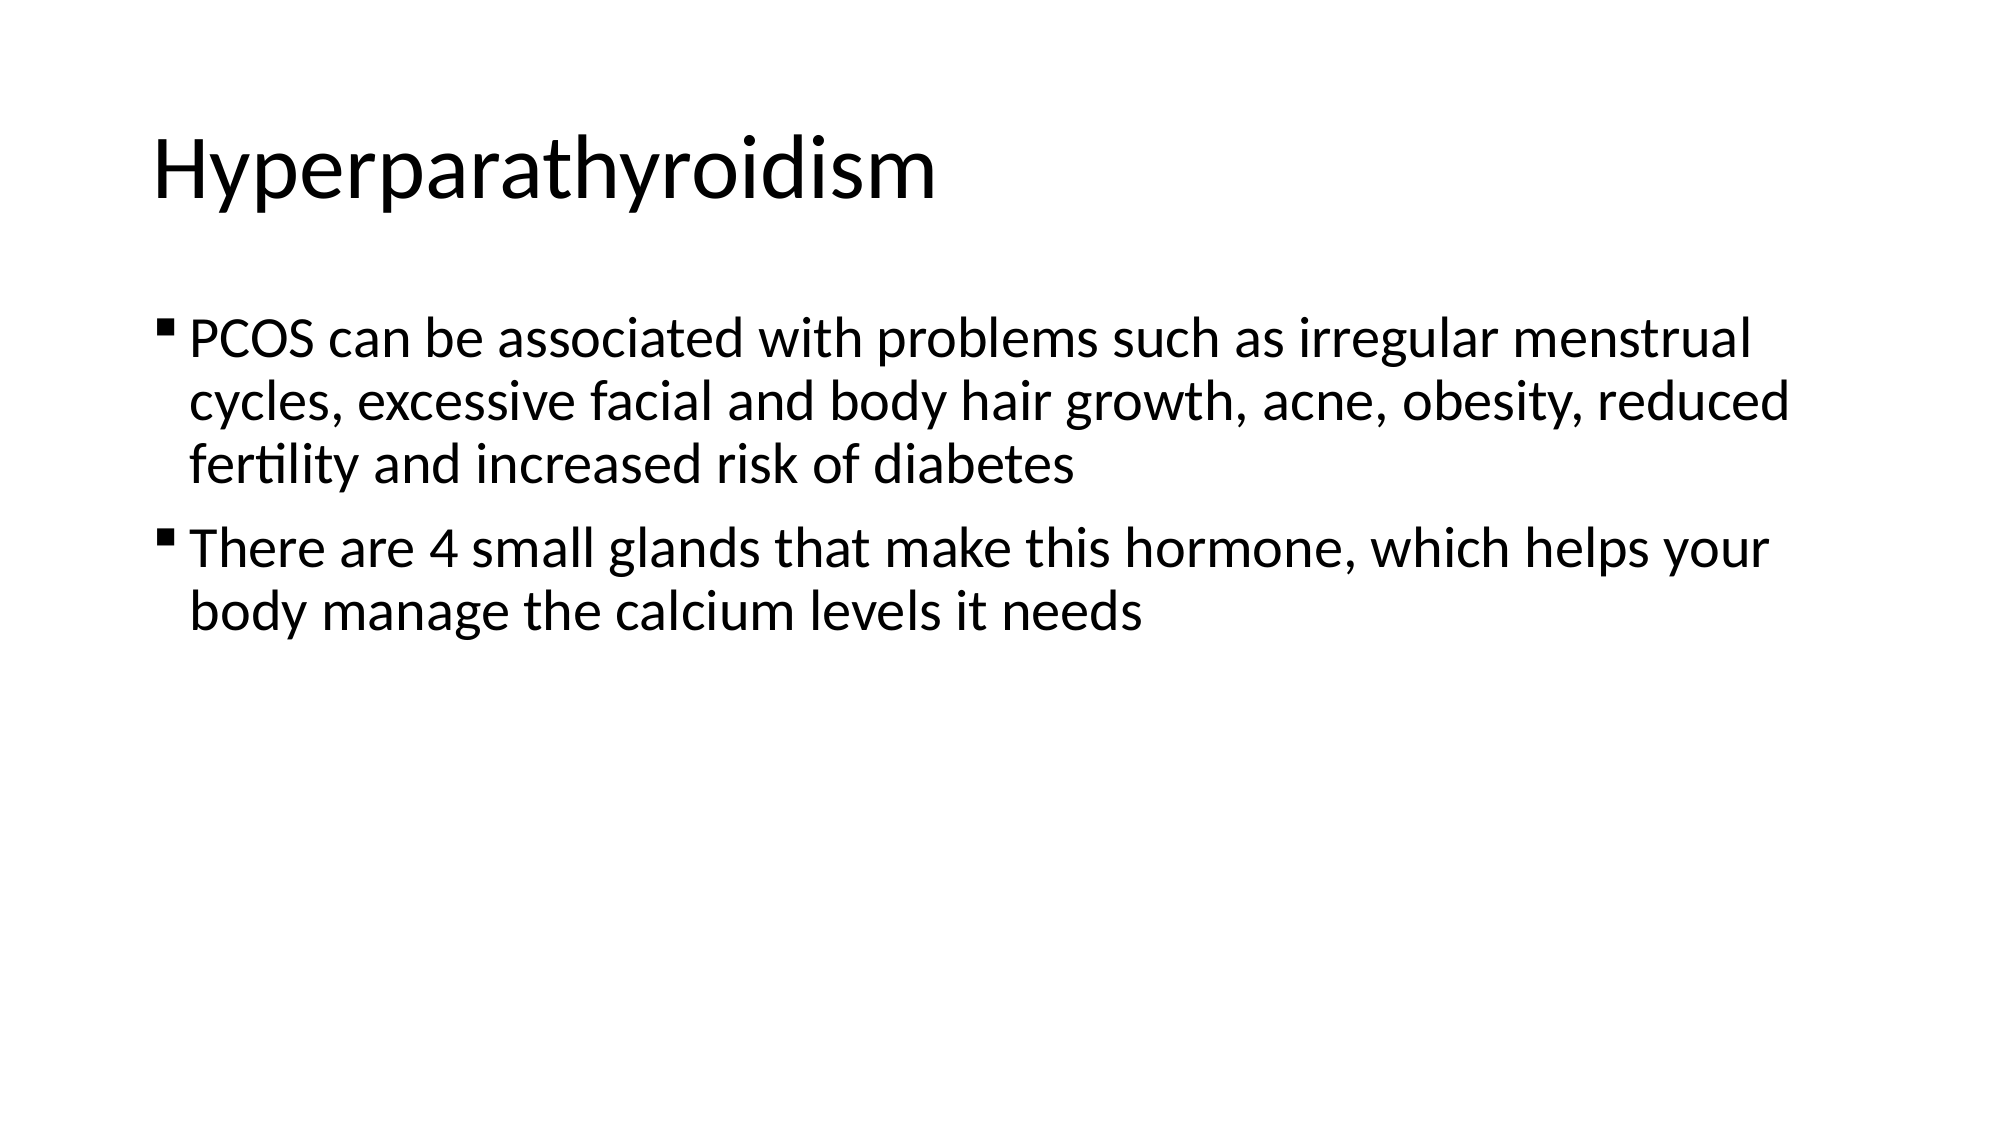

# Hyperparathyroidism
PCOS can be associated with problems such as irregular menstrual cycles, excessive facial and body hair growth, acne, obesity, reduced fertility and increased risk of diabetes
There are 4 small glands that make this hormone, which helps your body manage the calcium levels it needs